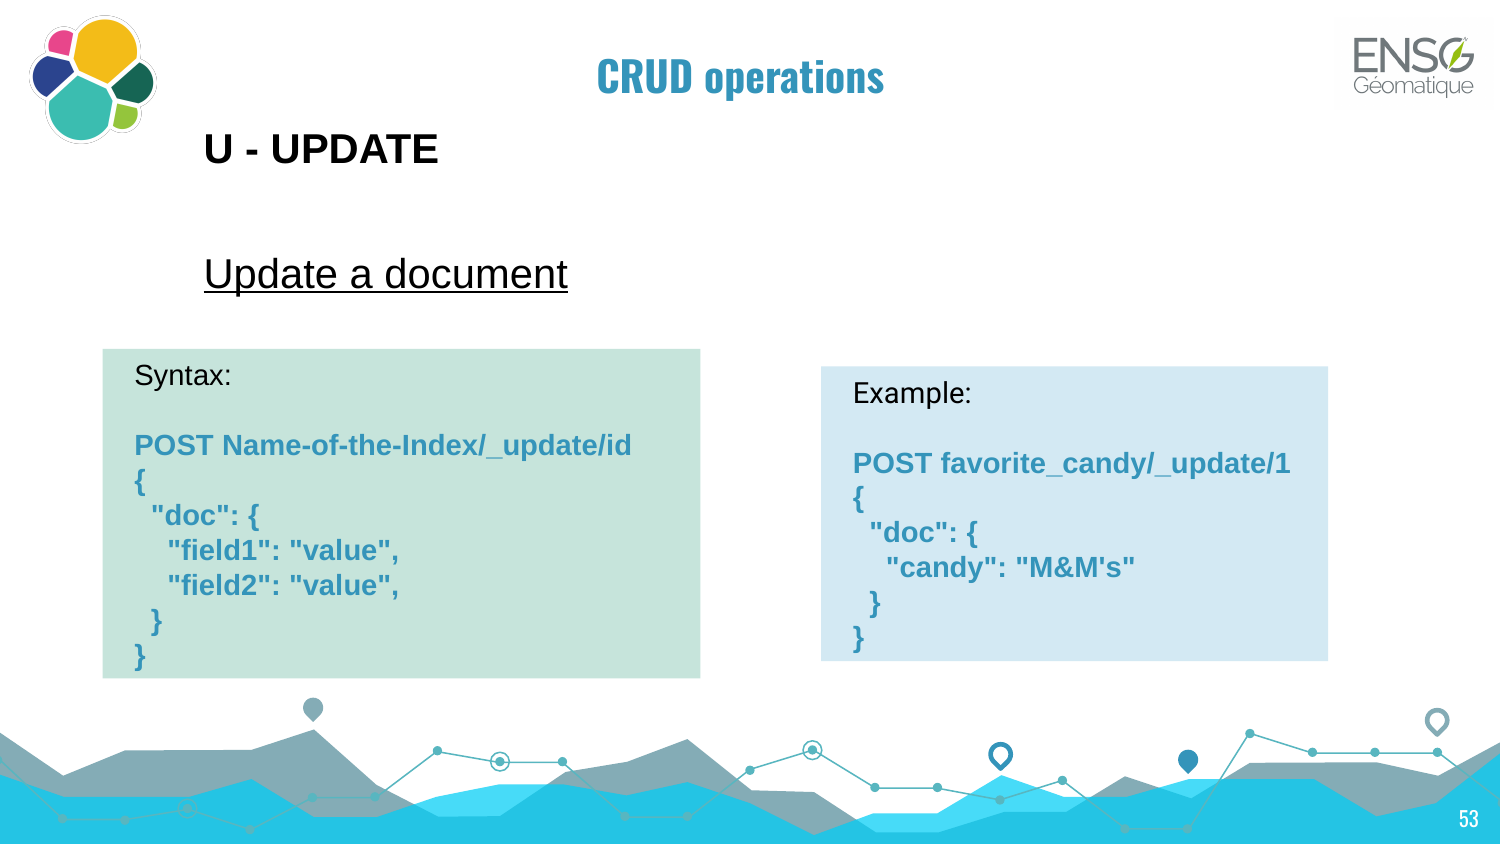

# CRUD operations
U - UPDATE

Update a document

Syntax:

POST Name-of-the-Index/_update/id
{
  "doc": {
    "field1": "value",
    "field2": "value",
  }
}
Example:

POST favorite_candy/_update/1
{
  "doc": {
    "candy": "M&M's"
  }
}
53